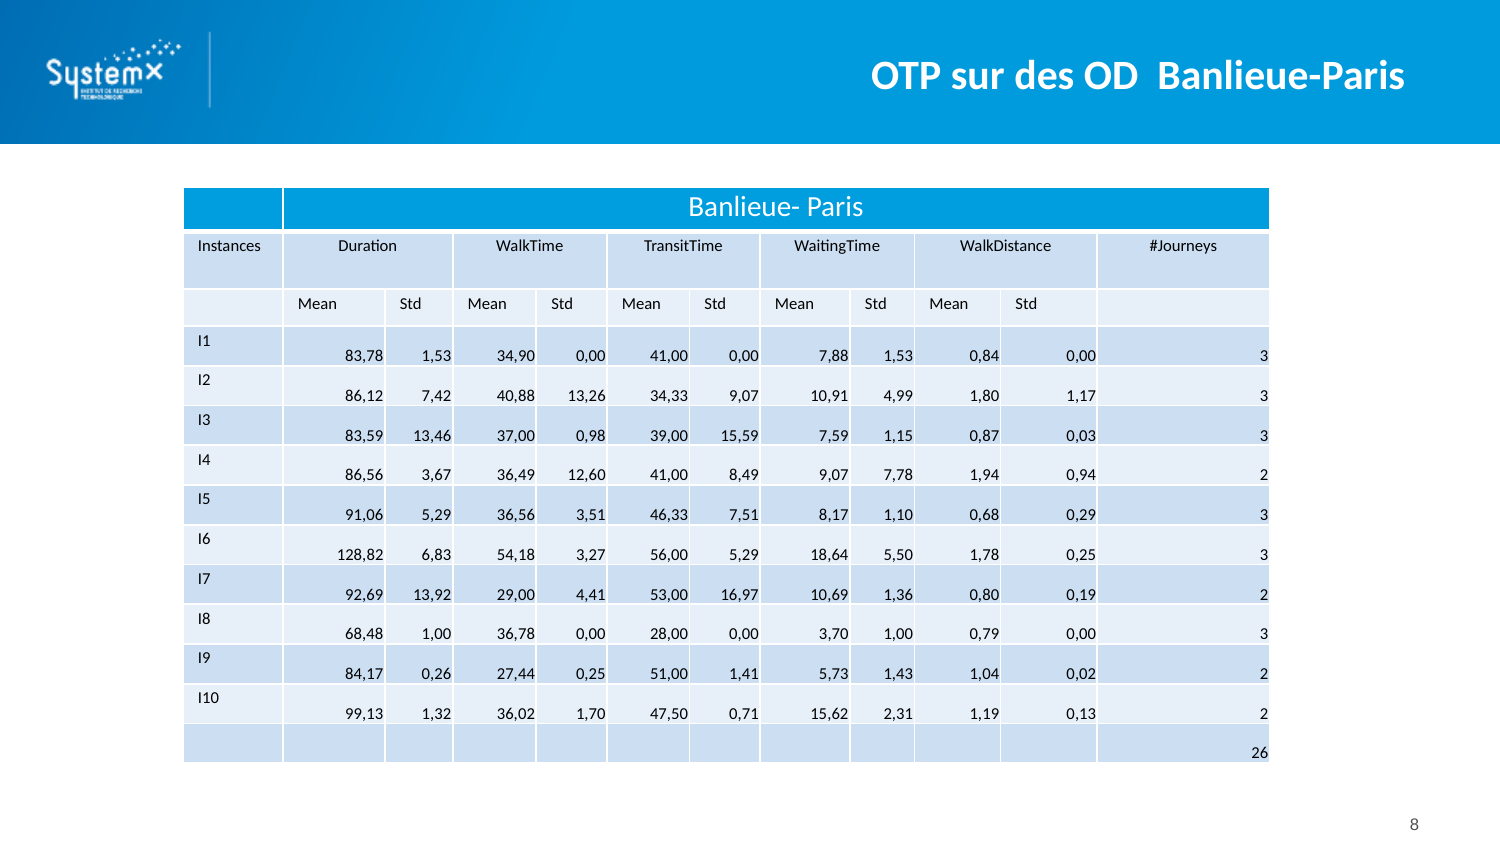

# OTP sur des OD  Banlieue-Paris
|  | Banlieue- Paris |  |  |  |  |  |  |  |  |  |  |
| --- | --- | --- | --- | --- | --- | --- | --- | --- | --- | --- | --- |
| Instances | Duration |  | WalkTime |  | TransitTime |  | WaitingTime |  | WalkDistance |  | #Journeys |
|  | Mean | Std | Mean | Std | Mean | Std | Mean | Std | Mean | Std |  |
| I1 | 83,78 | 1,53 | 34,90 | 0,00 | 41,00 | 0,00 | 7,88 | 1,53 | 0,84 | 0,00 | 3 |
| I2 | 86,12 | 7,42 | 40,88 | 13,26 | 34,33 | 9,07 | 10,91 | 4,99 | 1,80 | 1,17 | 3 |
| I3 | 83,59 | 13,46 | 37,00 | 0,98 | 39,00 | 15,59 | 7,59 | 1,15 | 0,87 | 0,03 | 3 |
| I4 | 86,56 | 3,67 | 36,49 | 12,60 | 41,00 | 8,49 | 9,07 | 7,78 | 1,94 | 0,94 | 2 |
| I5 | 91,06 | 5,29 | 36,56 | 3,51 | 46,33 | 7,51 | 8,17 | 1,10 | 0,68 | 0,29 | 3 |
| I6 | 128,82 | 6,83 | 54,18 | 3,27 | 56,00 | 5,29 | 18,64 | 5,50 | 1,78 | 0,25 | 3 |
| I7 | 92,69 | 13,92 | 29,00 | 4,41 | 53,00 | 16,97 | 10,69 | 1,36 | 0,80 | 0,19 | 2 |
| I8 | 68,48 | 1,00 | 36,78 | 0,00 | 28,00 | 0,00 | 3,70 | 1,00 | 0,79 | 0,00 | 3 |
| I9 | 84,17 | 0,26 | 27,44 | 0,25 | 51,00 | 1,41 | 5,73 | 1,43 | 1,04 | 0,02 | 2 |
| I10 | 99,13 | 1,32 | 36,02 | 1,70 | 47,50 | 0,71 | 15,62 | 2,31 | 1,19 | 0,13 | 2 |
|  |  |  |  |  |  |  |  |  |  |  | 26 |
8